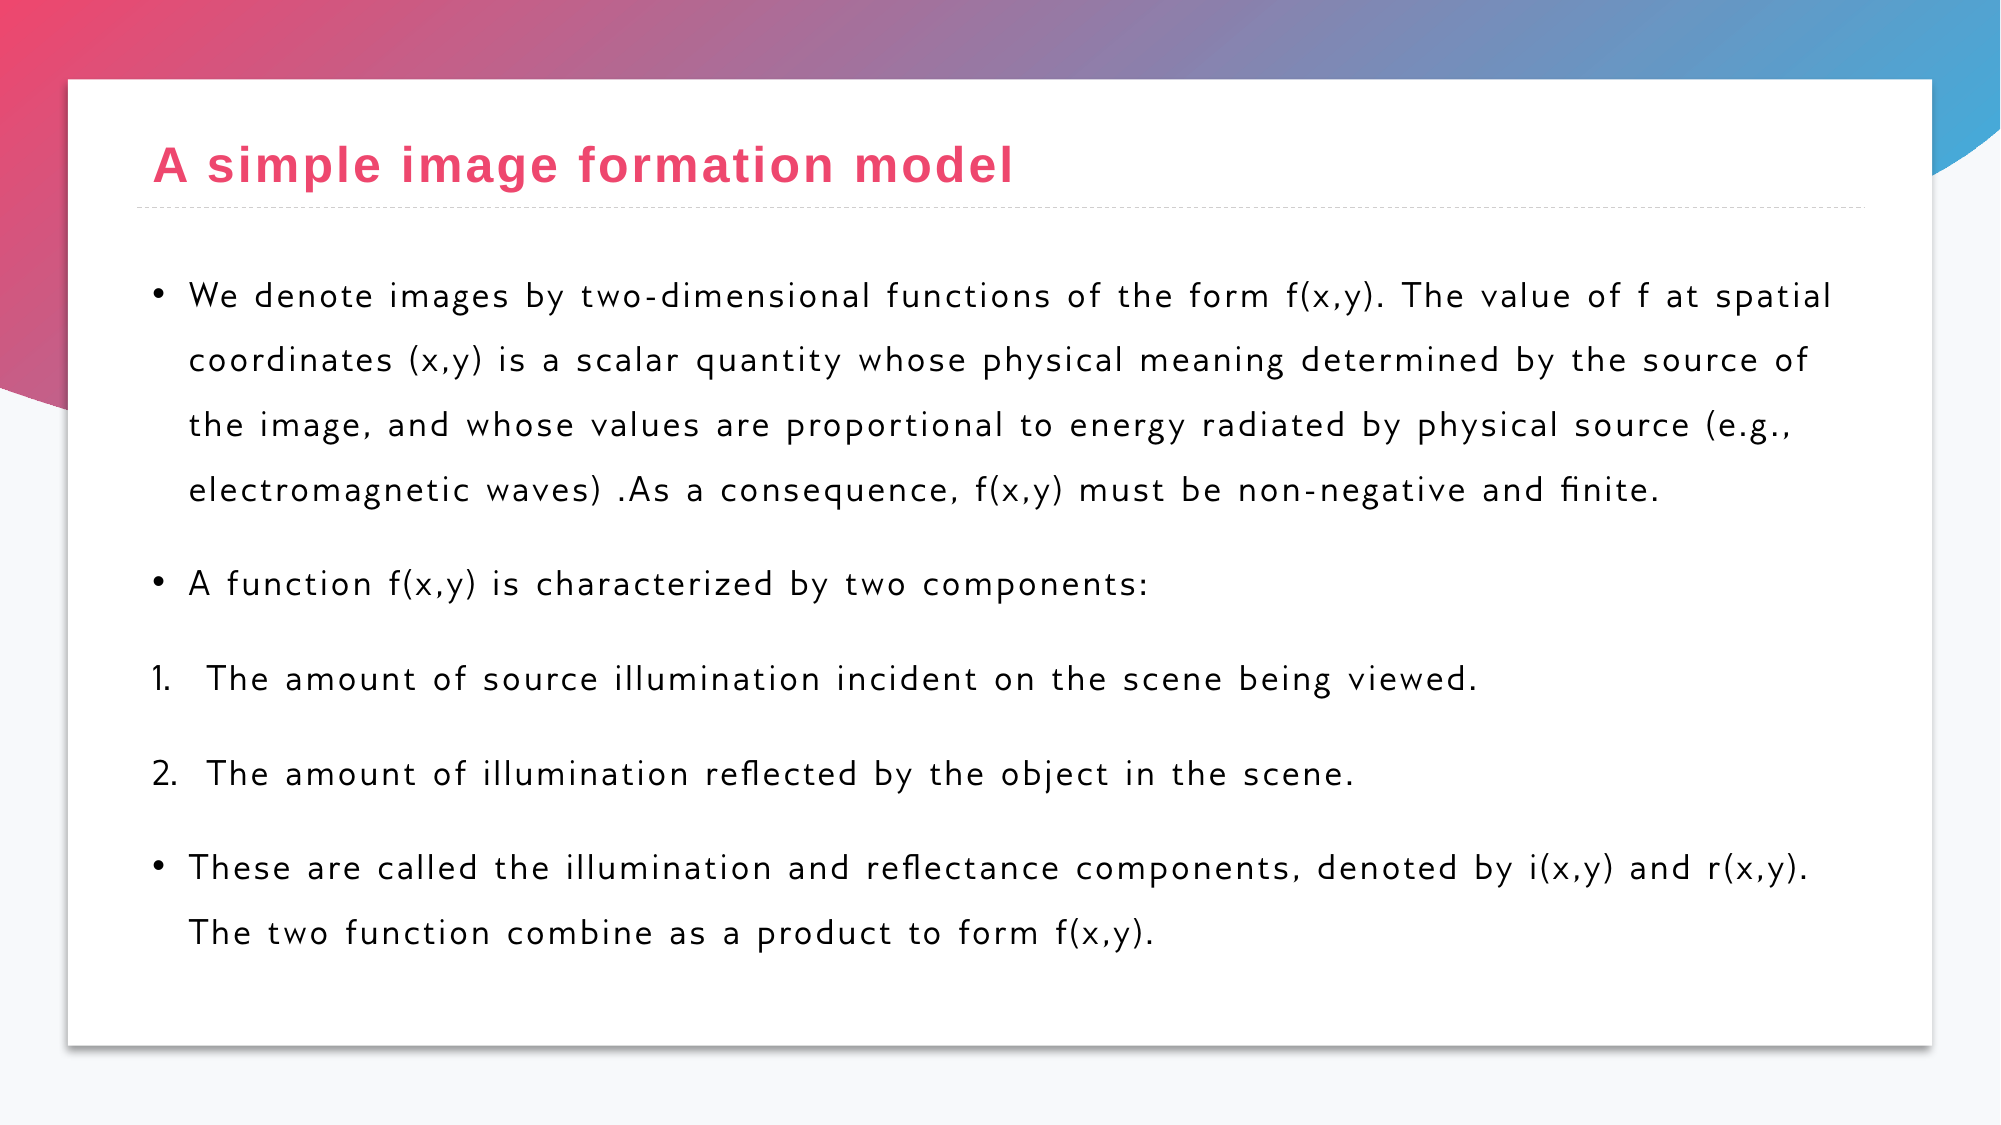

# A simple image formation model
We denote images by two-dimensional functions of the form f(x,y). The value of f at spatial coordinates (x,y) is a scalar quantity whose physical meaning determined by the source of the image, and whose values are proportional to energy radiated by physical source (e.g., electromagnetic waves) .As a consequence, f(x,y) must be non-negative and finite.
A function f(x,y) is characterized by two components:
The amount of source illumination incident on the scene being viewed.
The amount of illumination reflected by the object in the scene.
These are called the illumination and reflectance components, denoted by i(x,y) and r(x,y). The two function combine as a product to form f(x,y).